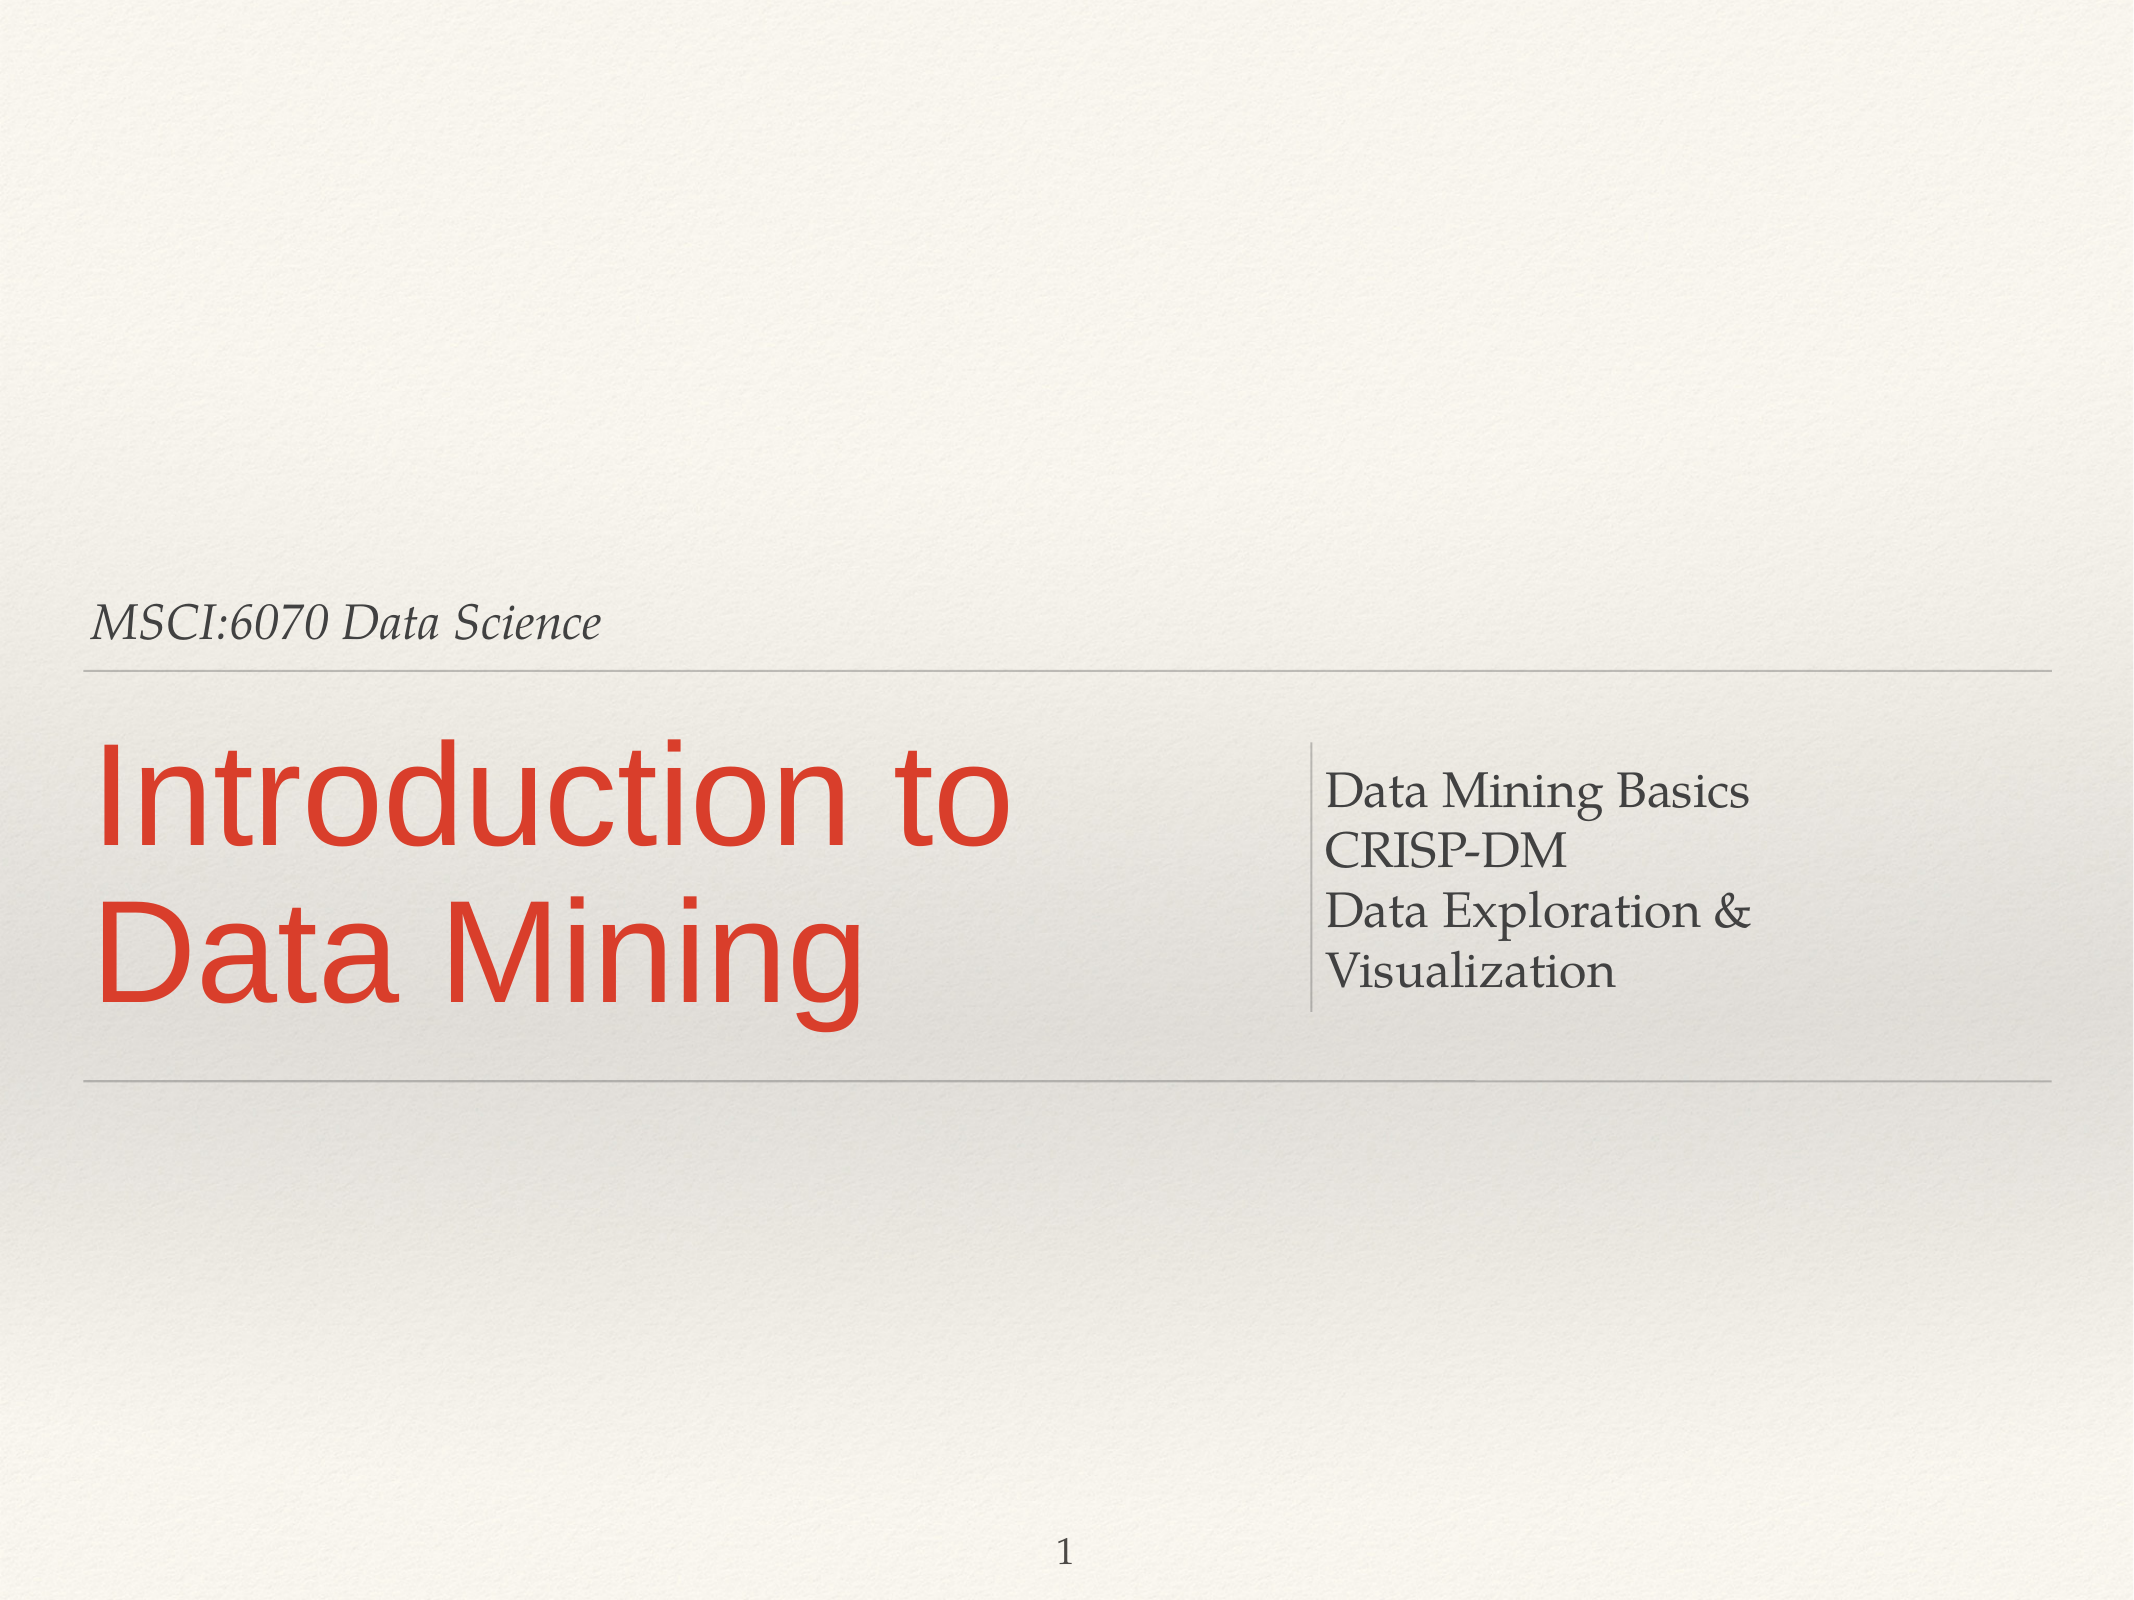

MSCI:6070 Data Science
# Introduction to Data Mining
Data Mining Basics
CRISP-DM
Data Exploration & Visualization
1